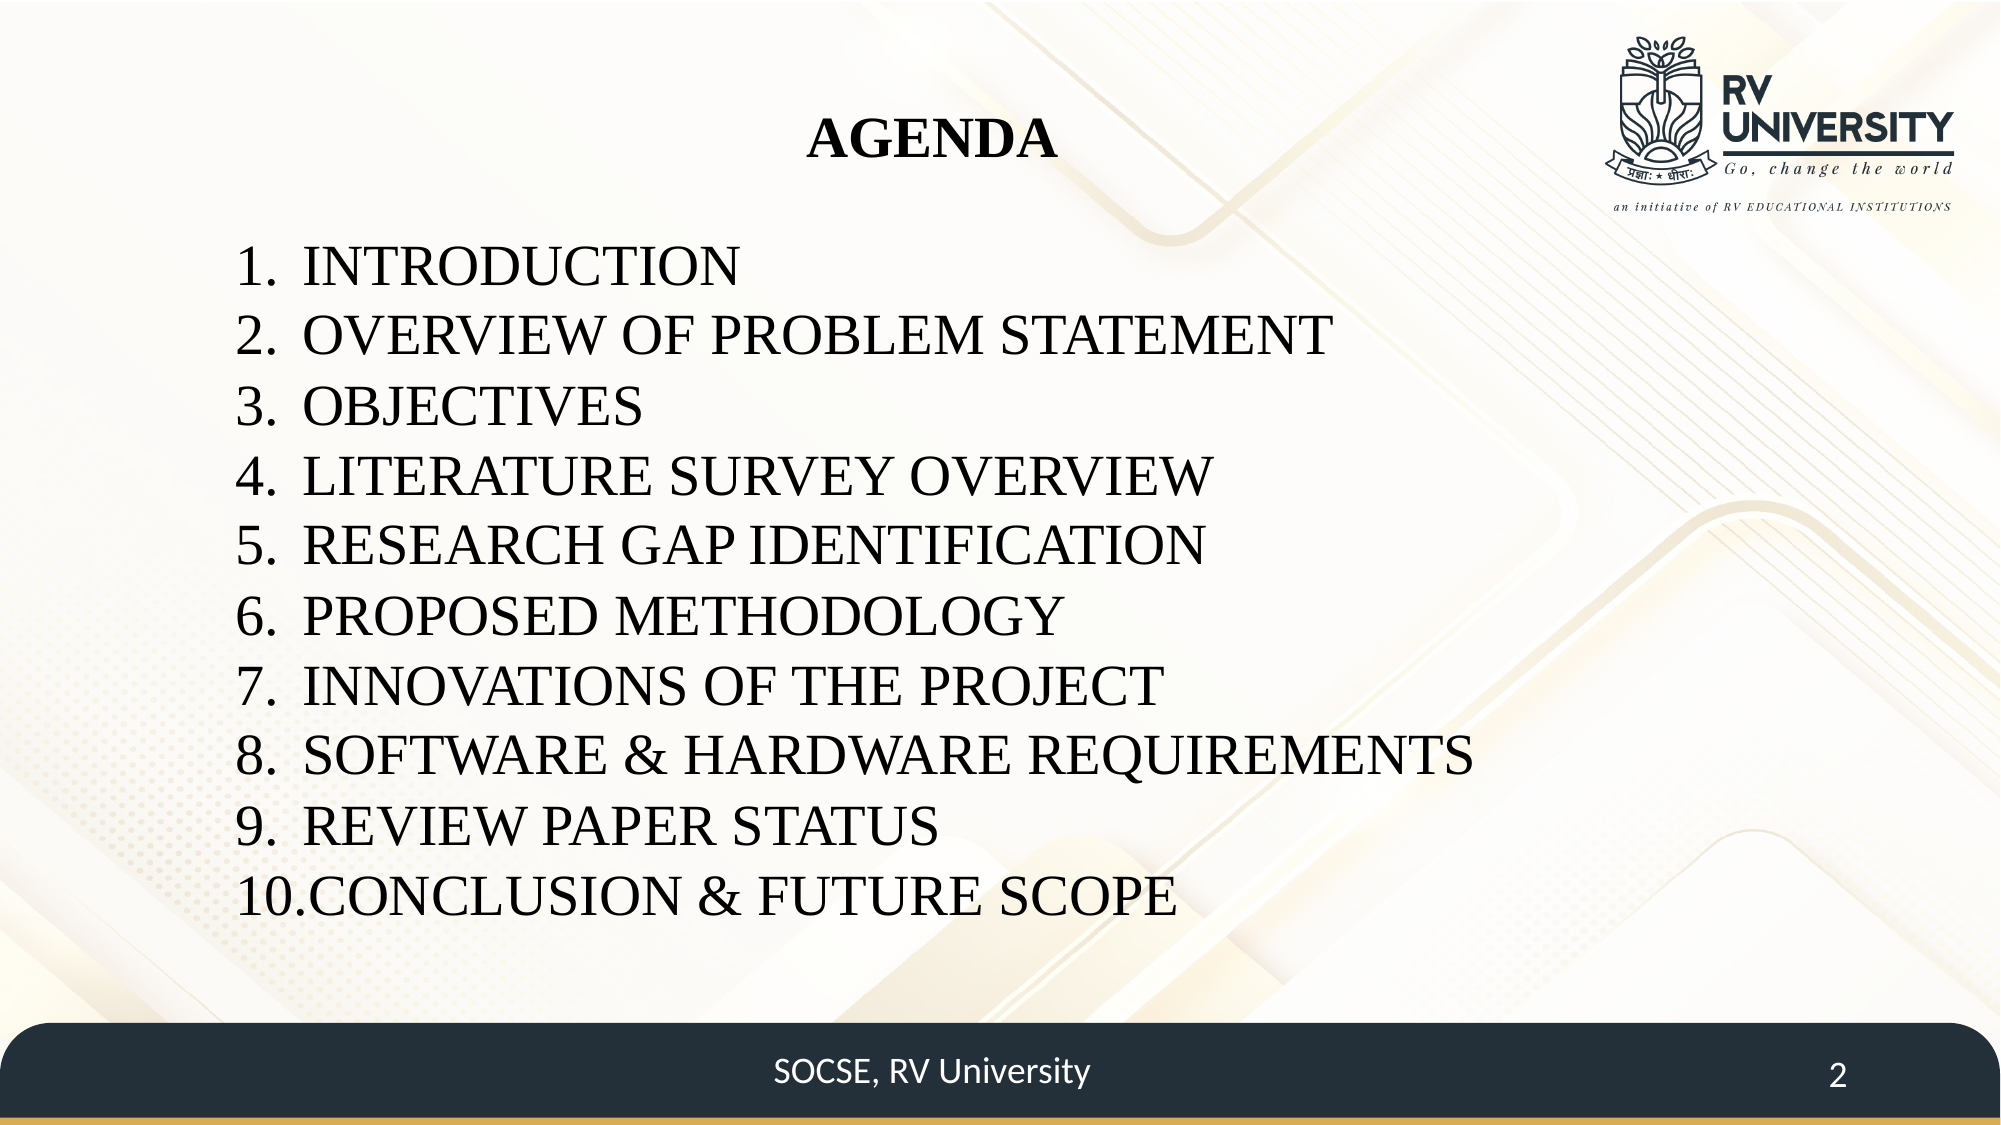

AGENDA
INTRODUCTION
OVERVIEW OF PROBLEM STATEMENT
OBJECTIVES
LITERATURE SURVEY OVERVIEW
RESEARCH GAP IDENTIFICATION
PROPOSED METHODOLOGY
INNOVATIONS OF THE PROJECT
SOFTWARE & HARDWARE REQUIREMENTS
REVIEW PAPER STATUS
CONCLUSION & FUTURE SCOPE
SOCSE, RV University
2